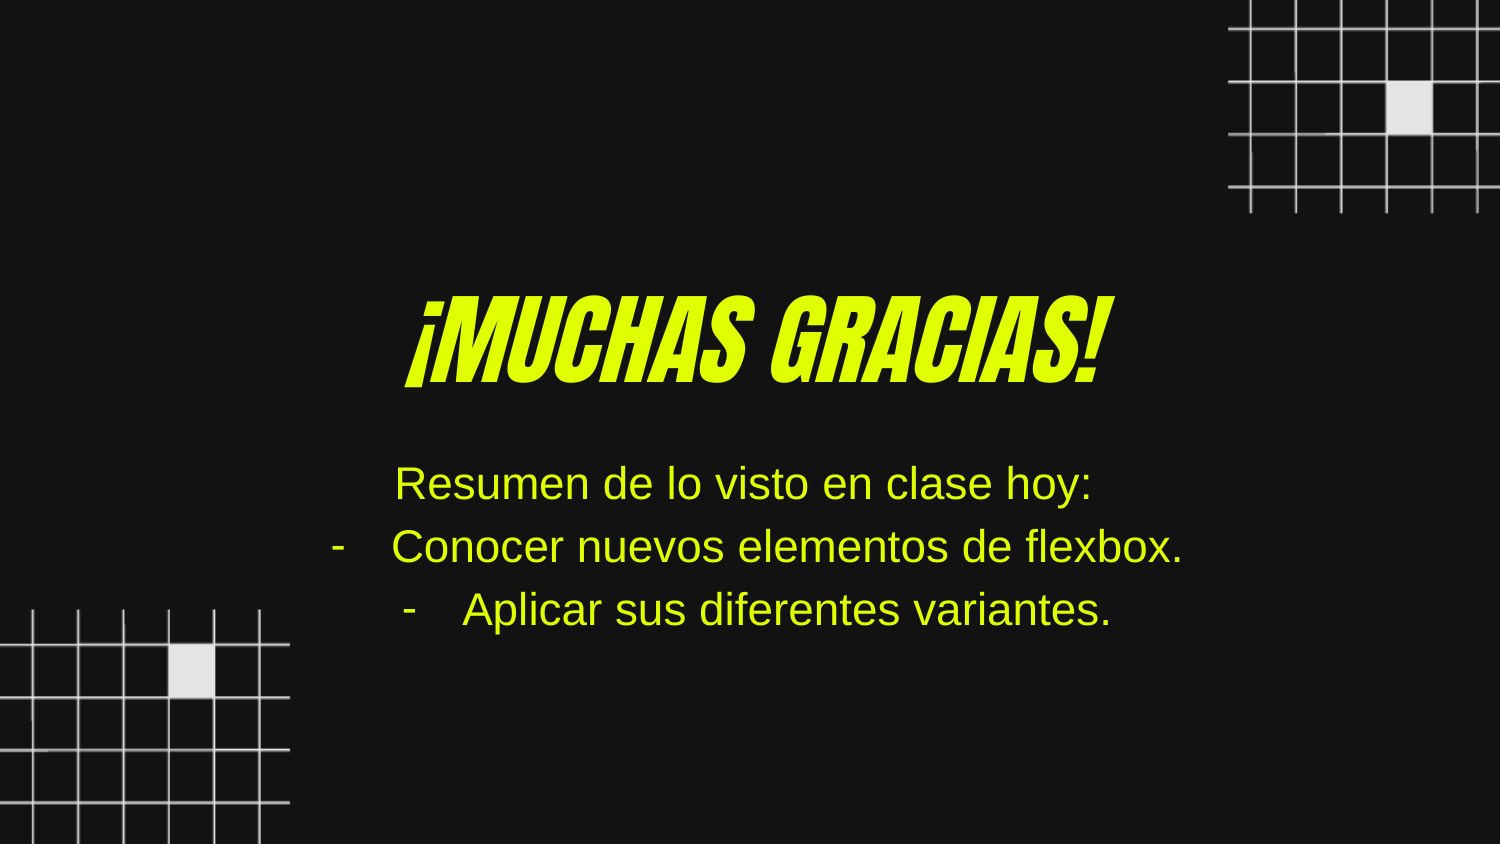

¡MUCHAS GRACIAS!
Resumen de lo visto en clase hoy:
Conocer nuevos elementos de flexbox.
Aplicar sus diferentes variantes.